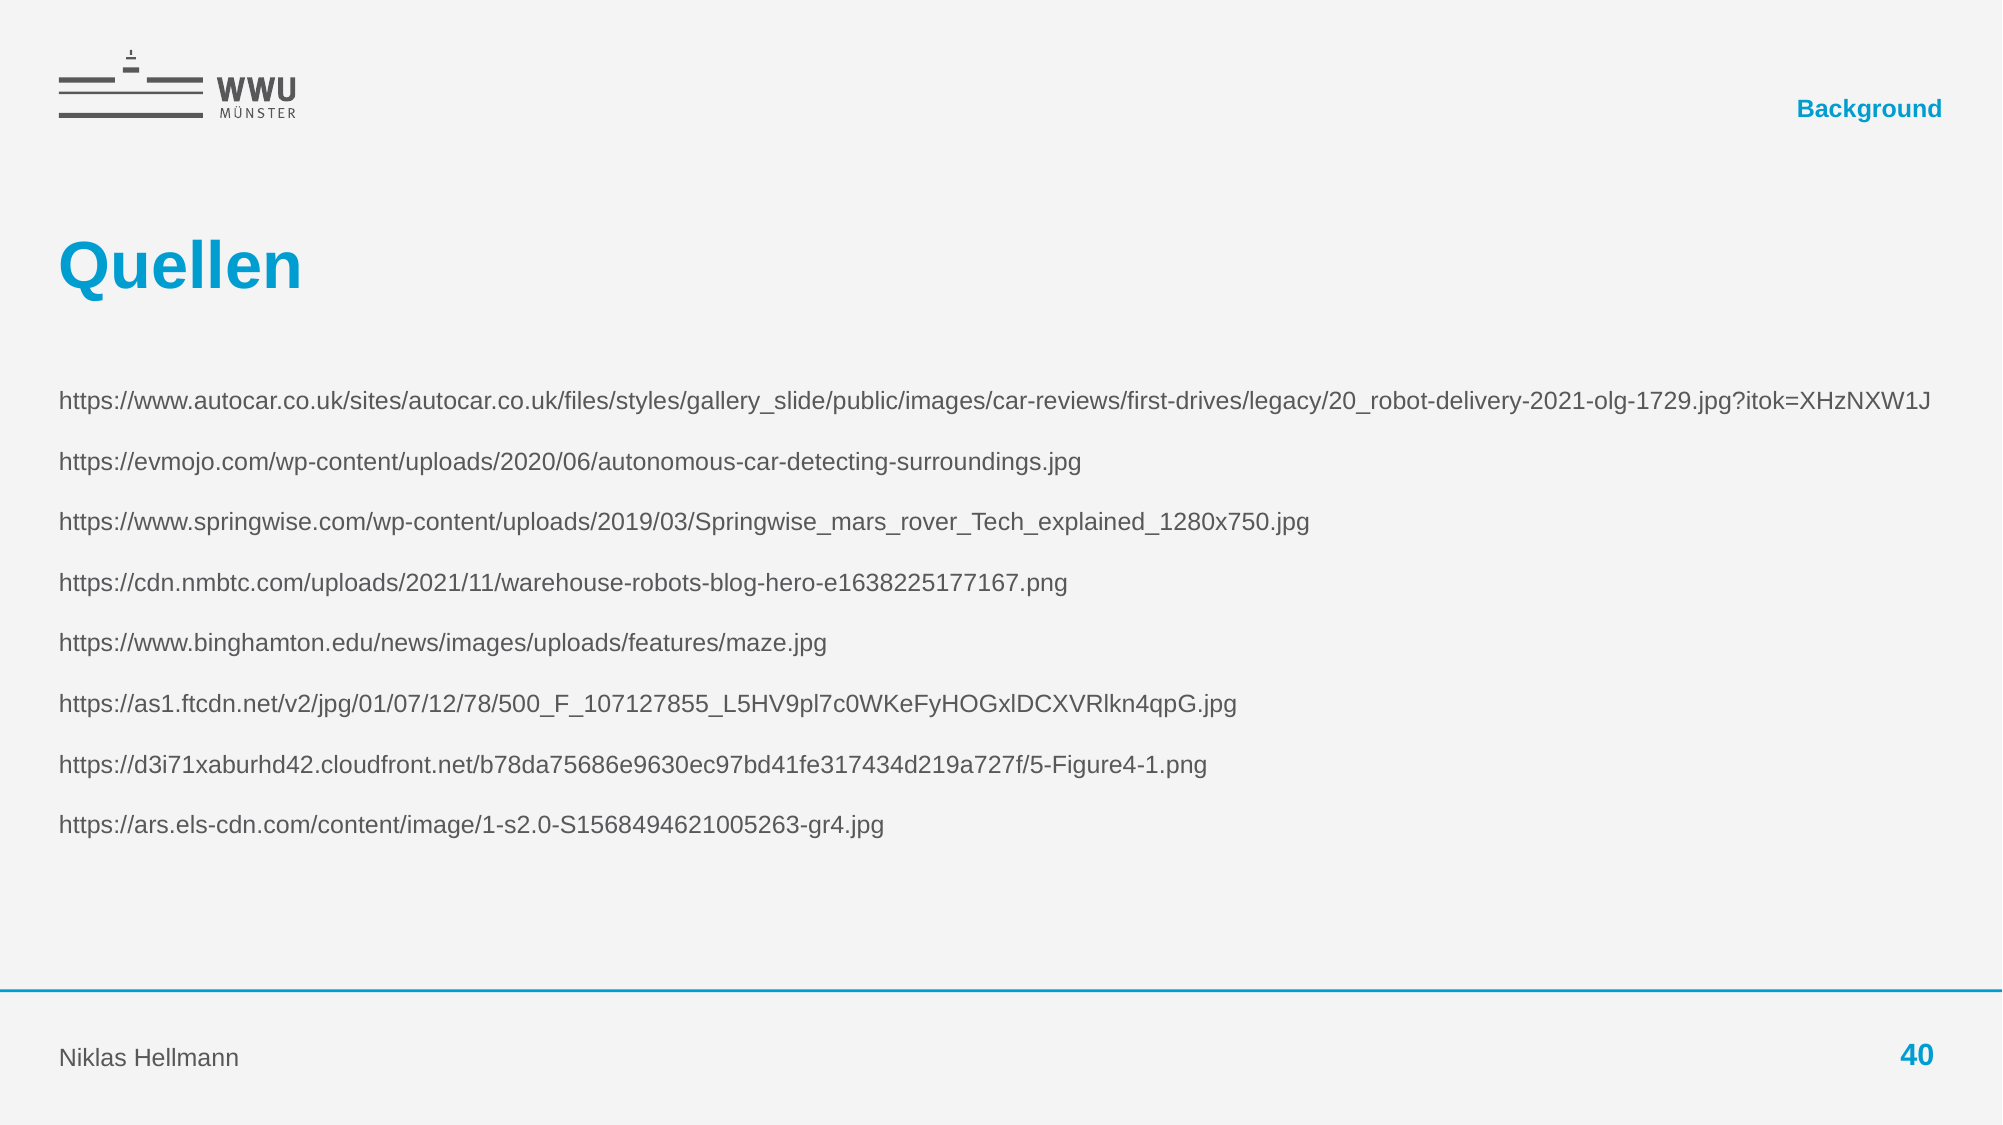

Background
# Quellen
https://www.autocar.co.uk/sites/autocar.co.uk/files/styles/gallery_slide/public/images/car-reviews/first-drives/legacy/20_robot-delivery-2021-olg-1729.jpg?itok=XHzNXW1J
https://evmojo.com/wp-content/uploads/2020/06/autonomous-car-detecting-surroundings.jpg
https://www.springwise.com/wp-content/uploads/2019/03/Springwise_mars_rover_Tech_explained_1280x750.jpg
https://cdn.nmbtc.com/uploads/2021/11/warehouse-robots-blog-hero-e1638225177167.png
https://www.binghamton.edu/news/images/uploads/features/maze.jpg
https://as1.ftcdn.net/v2/jpg/01/07/12/78/500_F_107127855_L5HV9pl7c0WKeFyHOGxlDCXVRlkn4qpG.jpg
https://d3i71xaburhd42.cloudfront.net/b78da75686e9630ec97bd41fe317434d219a727f/5-Figure4-1.png
https://ars.els-cdn.com/content/image/1-s2.0-S1568494621005263-gr4.jpg
Niklas Hellmann
40